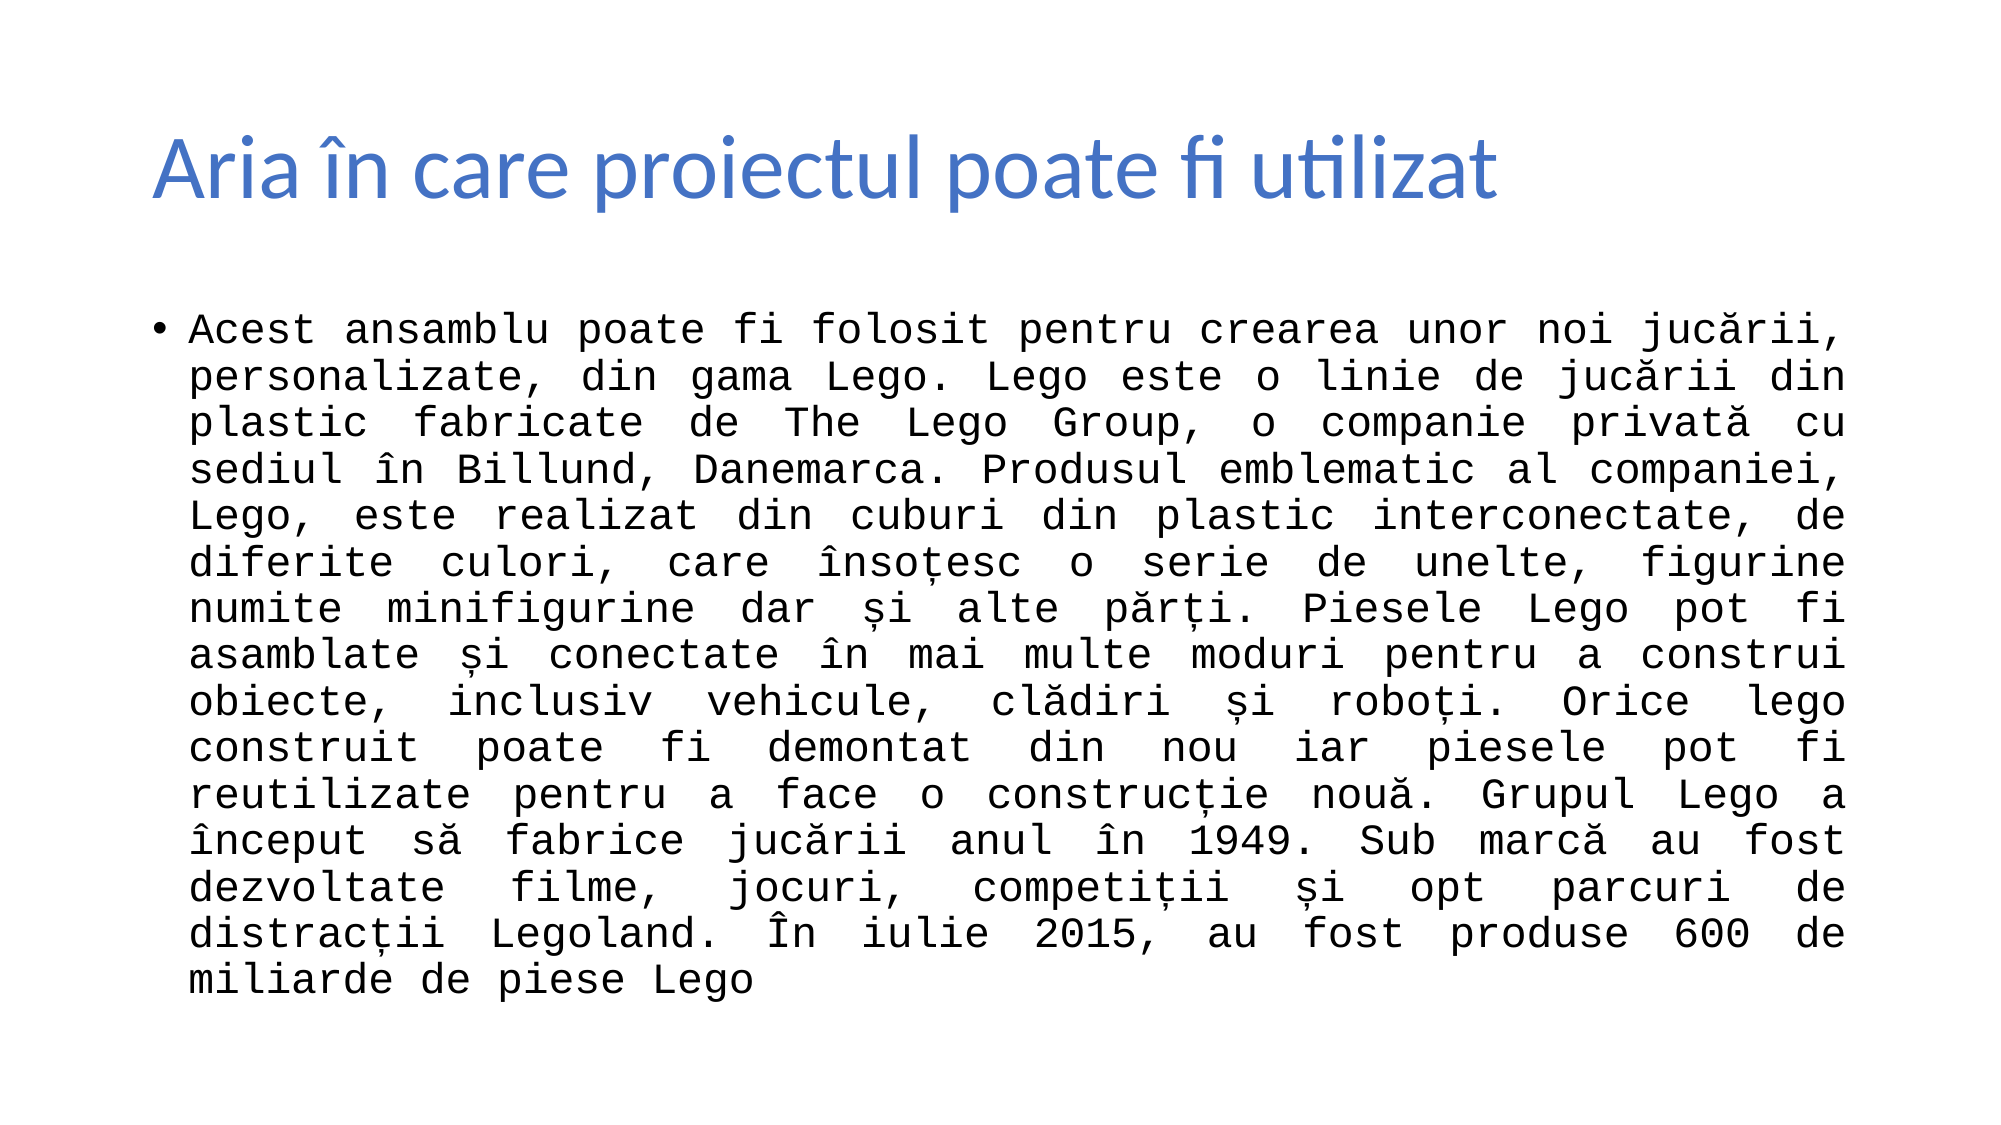

# Aria în care proiectul poate fi utilizat
Acest ansamblu poate fi folosit pentru crearea unor noi jucării, personalizate, din gama Lego. Lego este o linie de jucării din plastic fabricate de The Lego Group, o companie privată cu sediul în Billund, Danemarca. Produsul emblematic al companiei, Lego, este realizat din cuburi din plastic interconectate, de diferite culori, care însoțesc o serie de unelte, figurine numite minifigurine dar și alte părți. Piesele Lego pot fi asamblate și conectate în mai multe moduri pentru a construi obiecte, inclusiv vehicule, clădiri și roboți. Orice lego construit poate fi demontat din nou iar piesele pot fi reutilizate pentru a face o construcție nouă. Grupul Lego a început să fabrice jucării anul în 1949. Sub marcă au fost dezvoltate filme, jocuri, competiții și opt parcuri de distracții Legoland. În iulie 2015, au fost produse 600 de miliarde de piese Lego